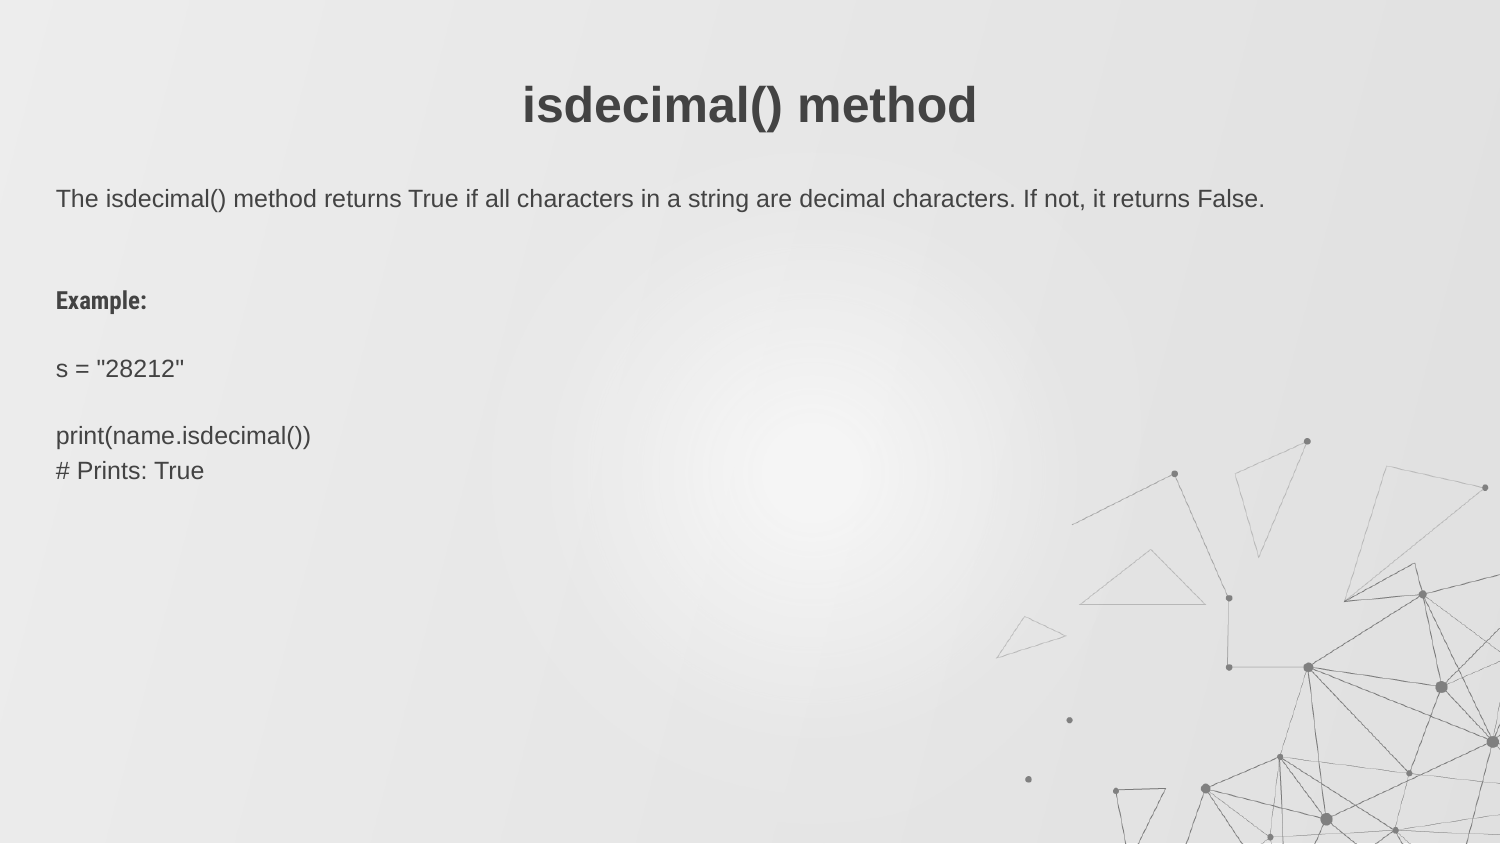

# isdecimal() method
The isdecimal() method returns True if all characters in a string are decimal characters. If not, it returns False.
Example:
s = "28212"
print(name.isdecimal())
# Prints: True